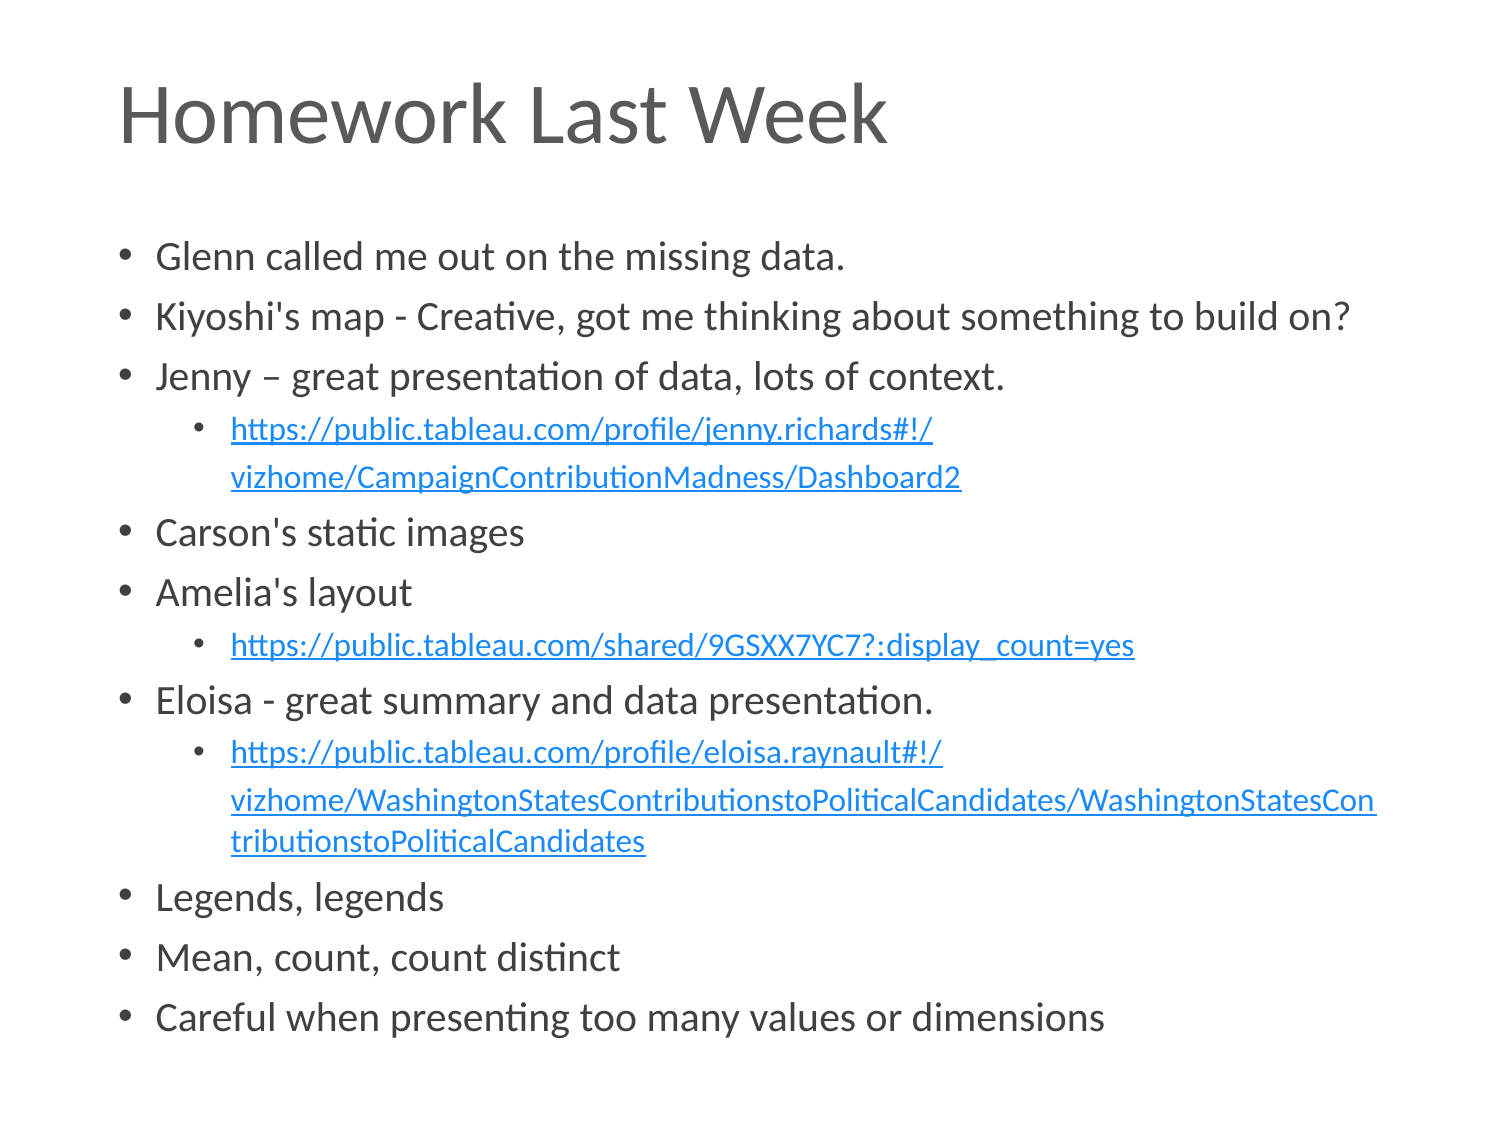

# Homework Last Week
Glenn called me out on the missing data.
Kiyoshi's map - Creative, got me thinking about something to build on?
Jenny – great presentation of data, lots of context.
https://public.tableau.com/profile/jenny.richards#!/vizhome/CampaignContributionMadness/Dashboard2
Carson's static images
Amelia's layout
https://public.tableau.com/shared/9GSXX7YC7?:display_count=yes
Eloisa - great summary and data presentation.
https://public.tableau.com/profile/eloisa.raynault#!/vizhome/WashingtonStatesContributionstoPoliticalCandidates/WashingtonStatesContributionstoPoliticalCandidates
Legends, legends
Mean, count, count distinct
Careful when presenting too many values or dimensions